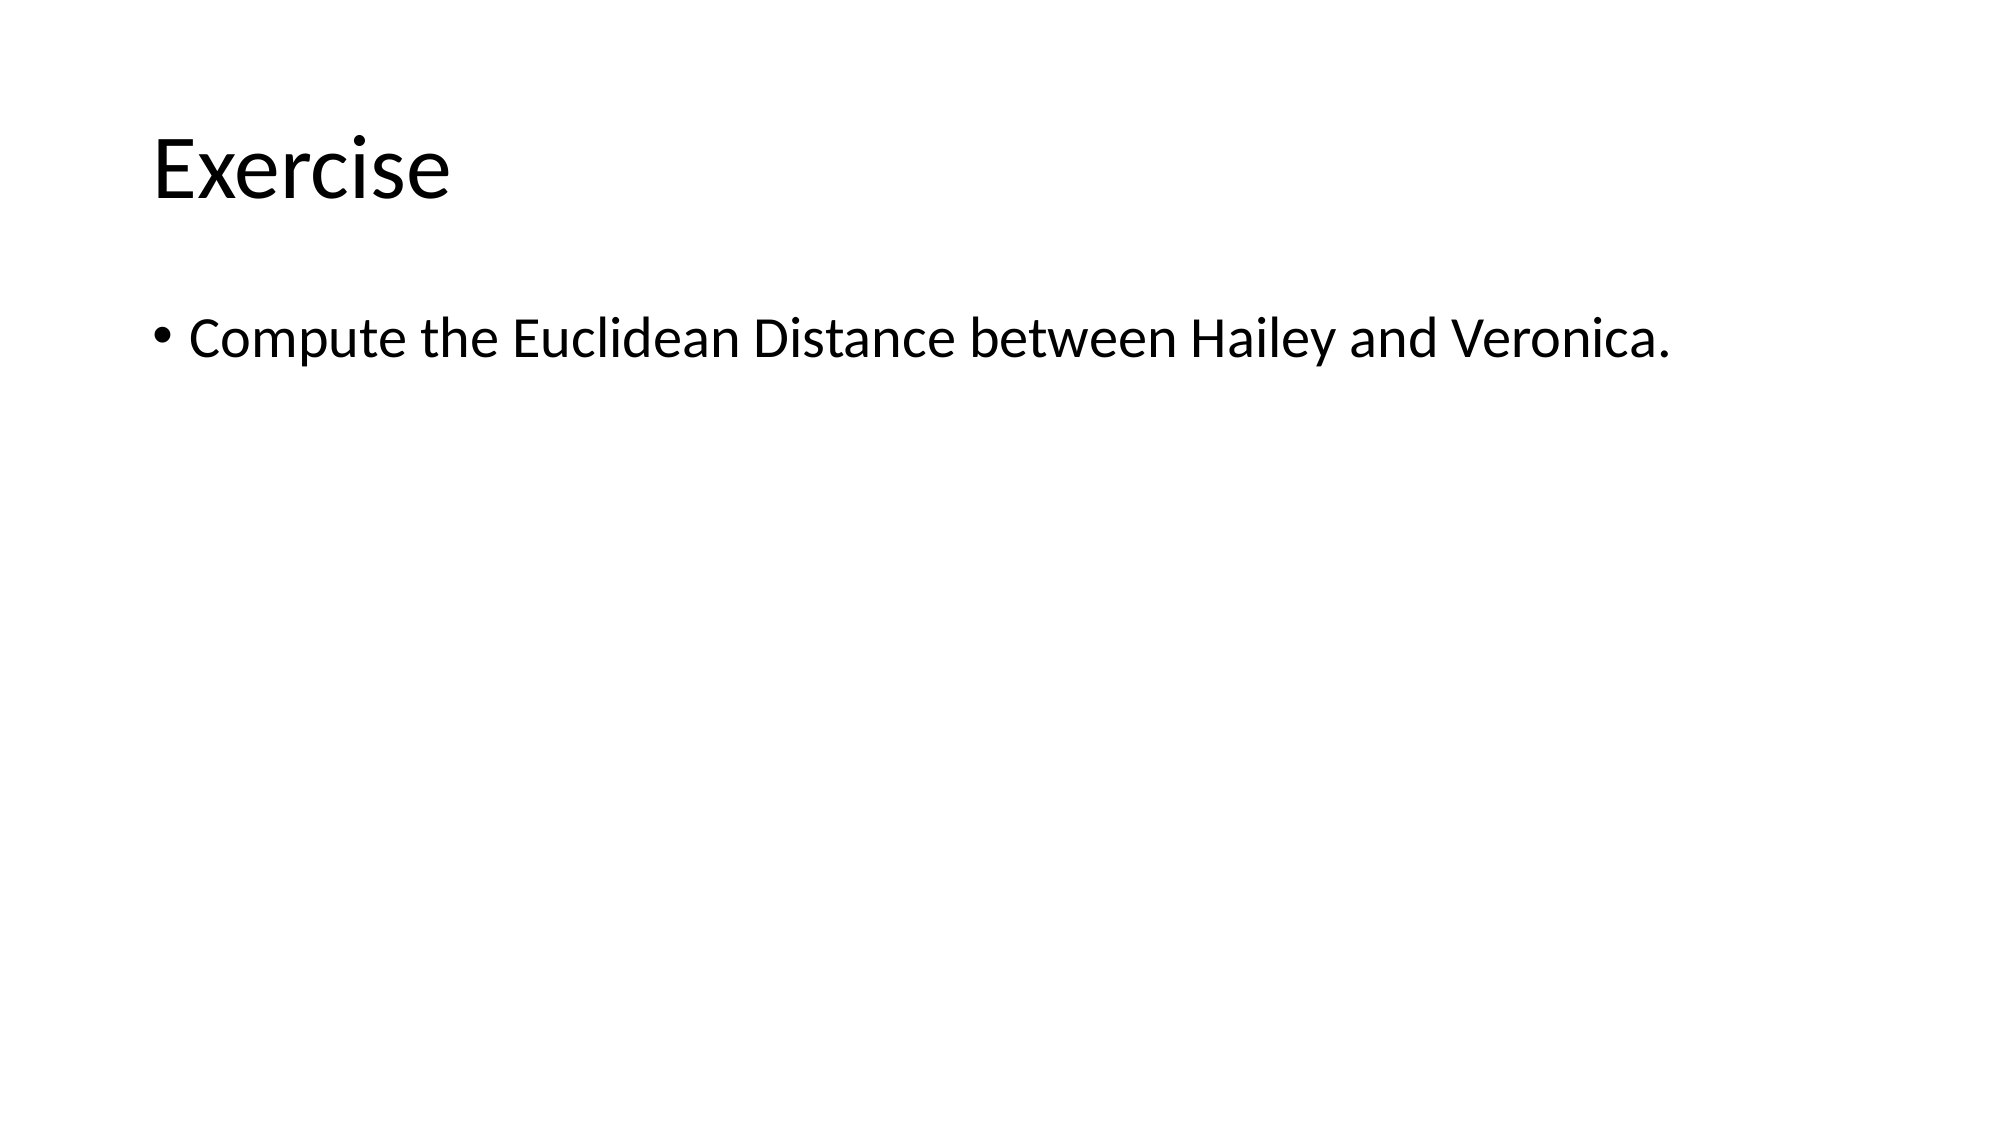

# Exercise
Compute the Euclidean Distance between Hailey and Veronica.